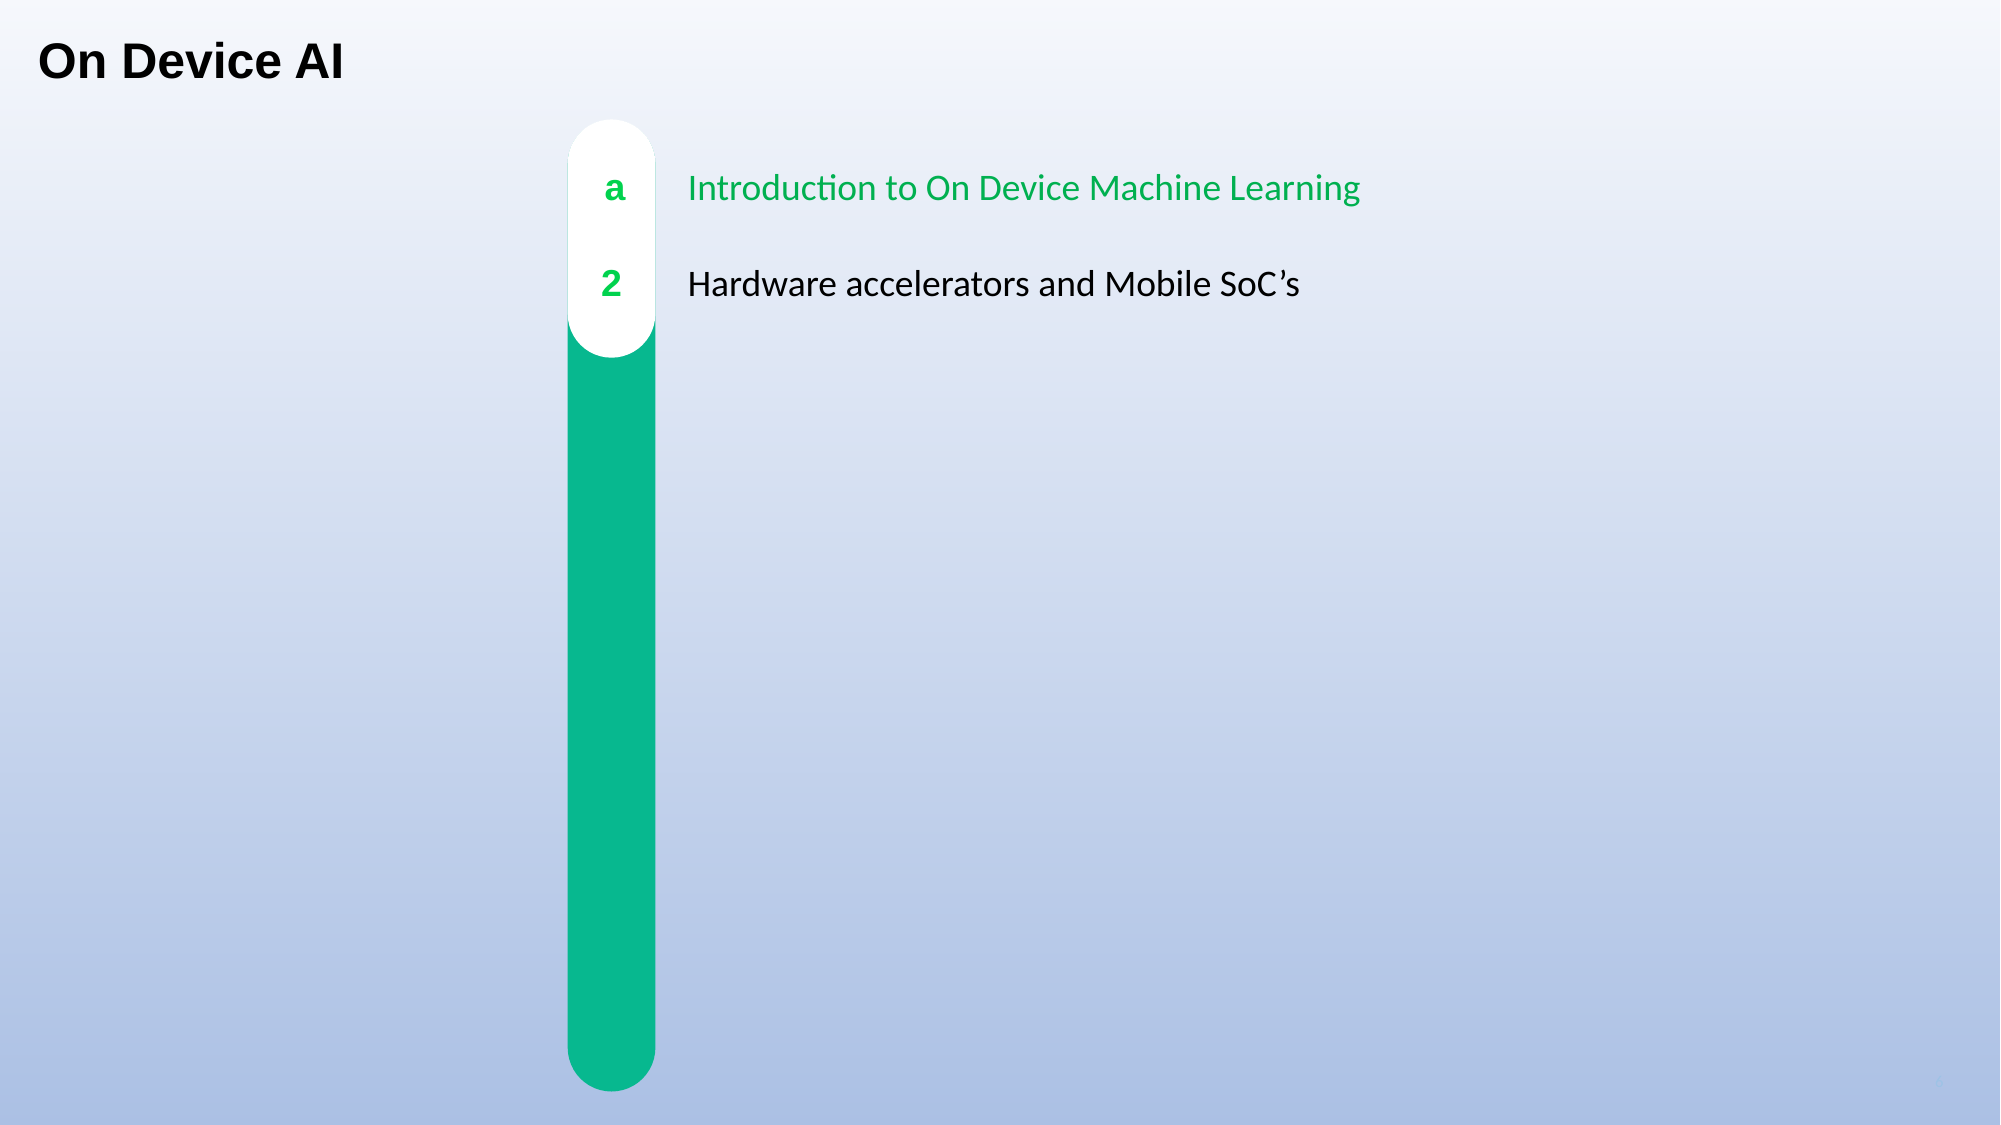

On Device AI

a
Introduction to On Device Machine Learning
2
Hardware accelerators and Mobile SoC’s